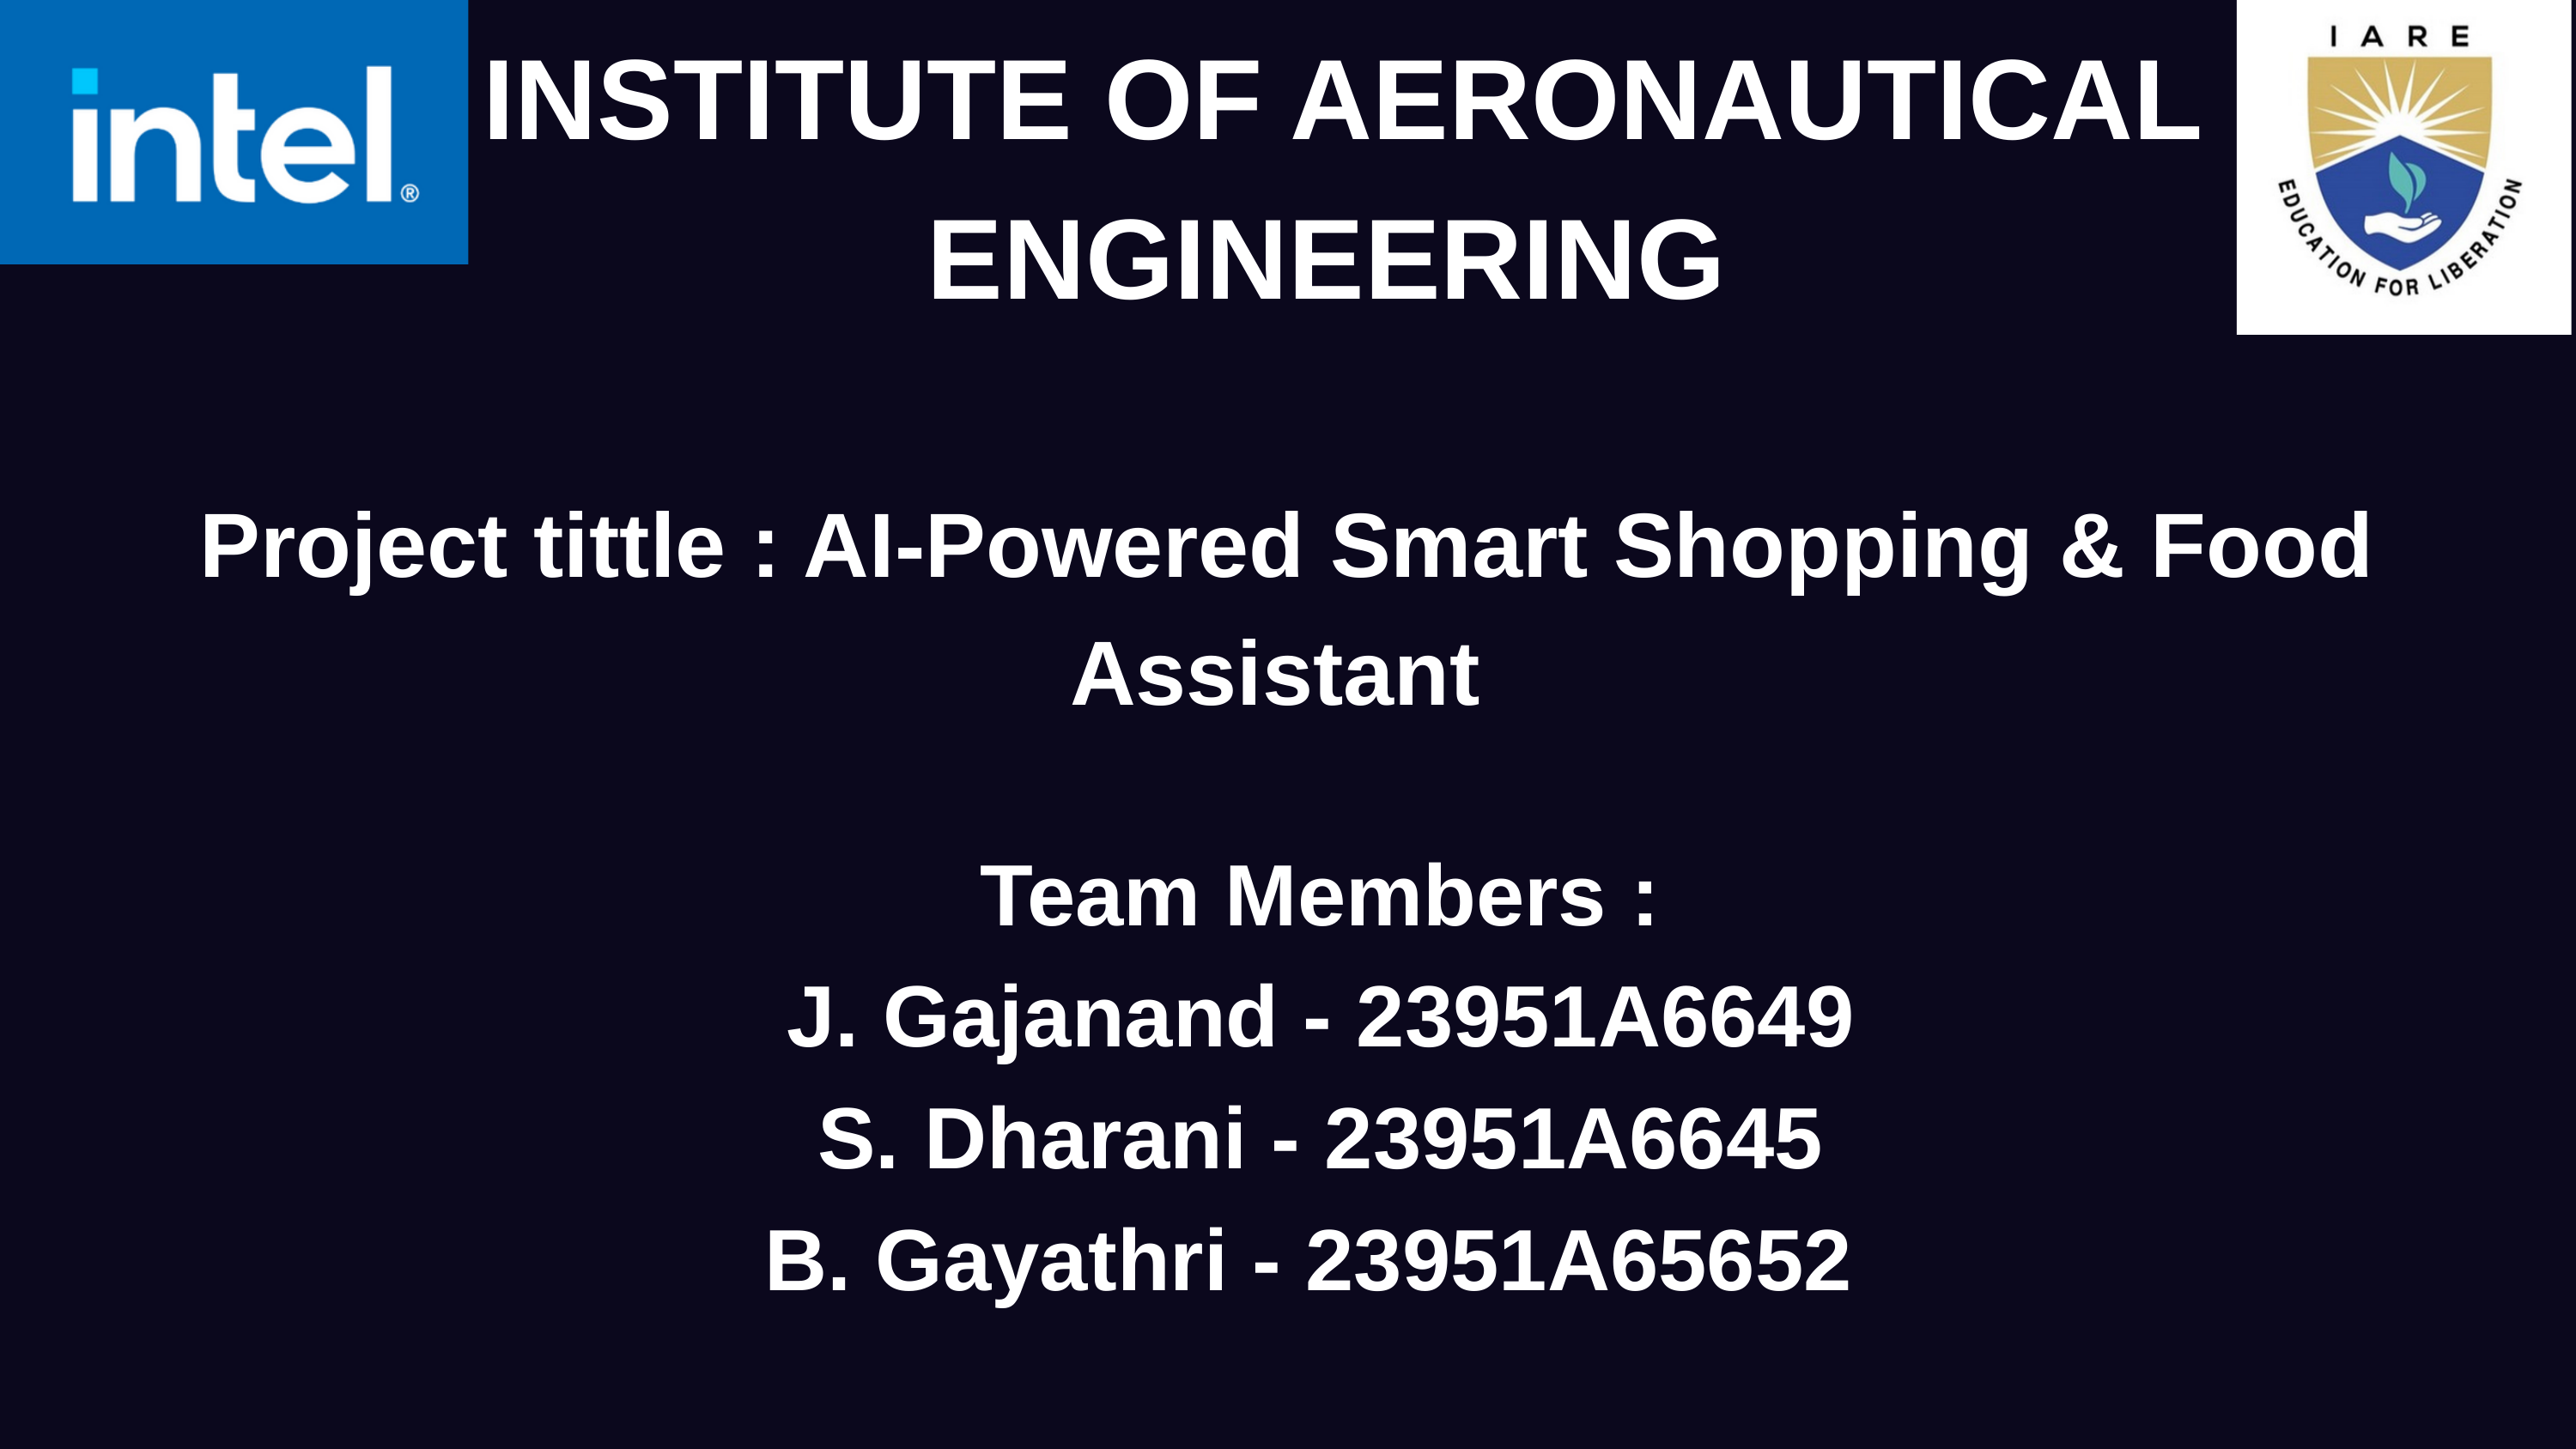

INSTITUTE OF AERONAUTICAL ENGINEERING
Project tittle : AI-Powered Smart Shopping & Food Assistant
Team Members :
J. Gajanand - 23951A6649
S. Dharani - 23951A6645
B. Gayathri - 23951A65652